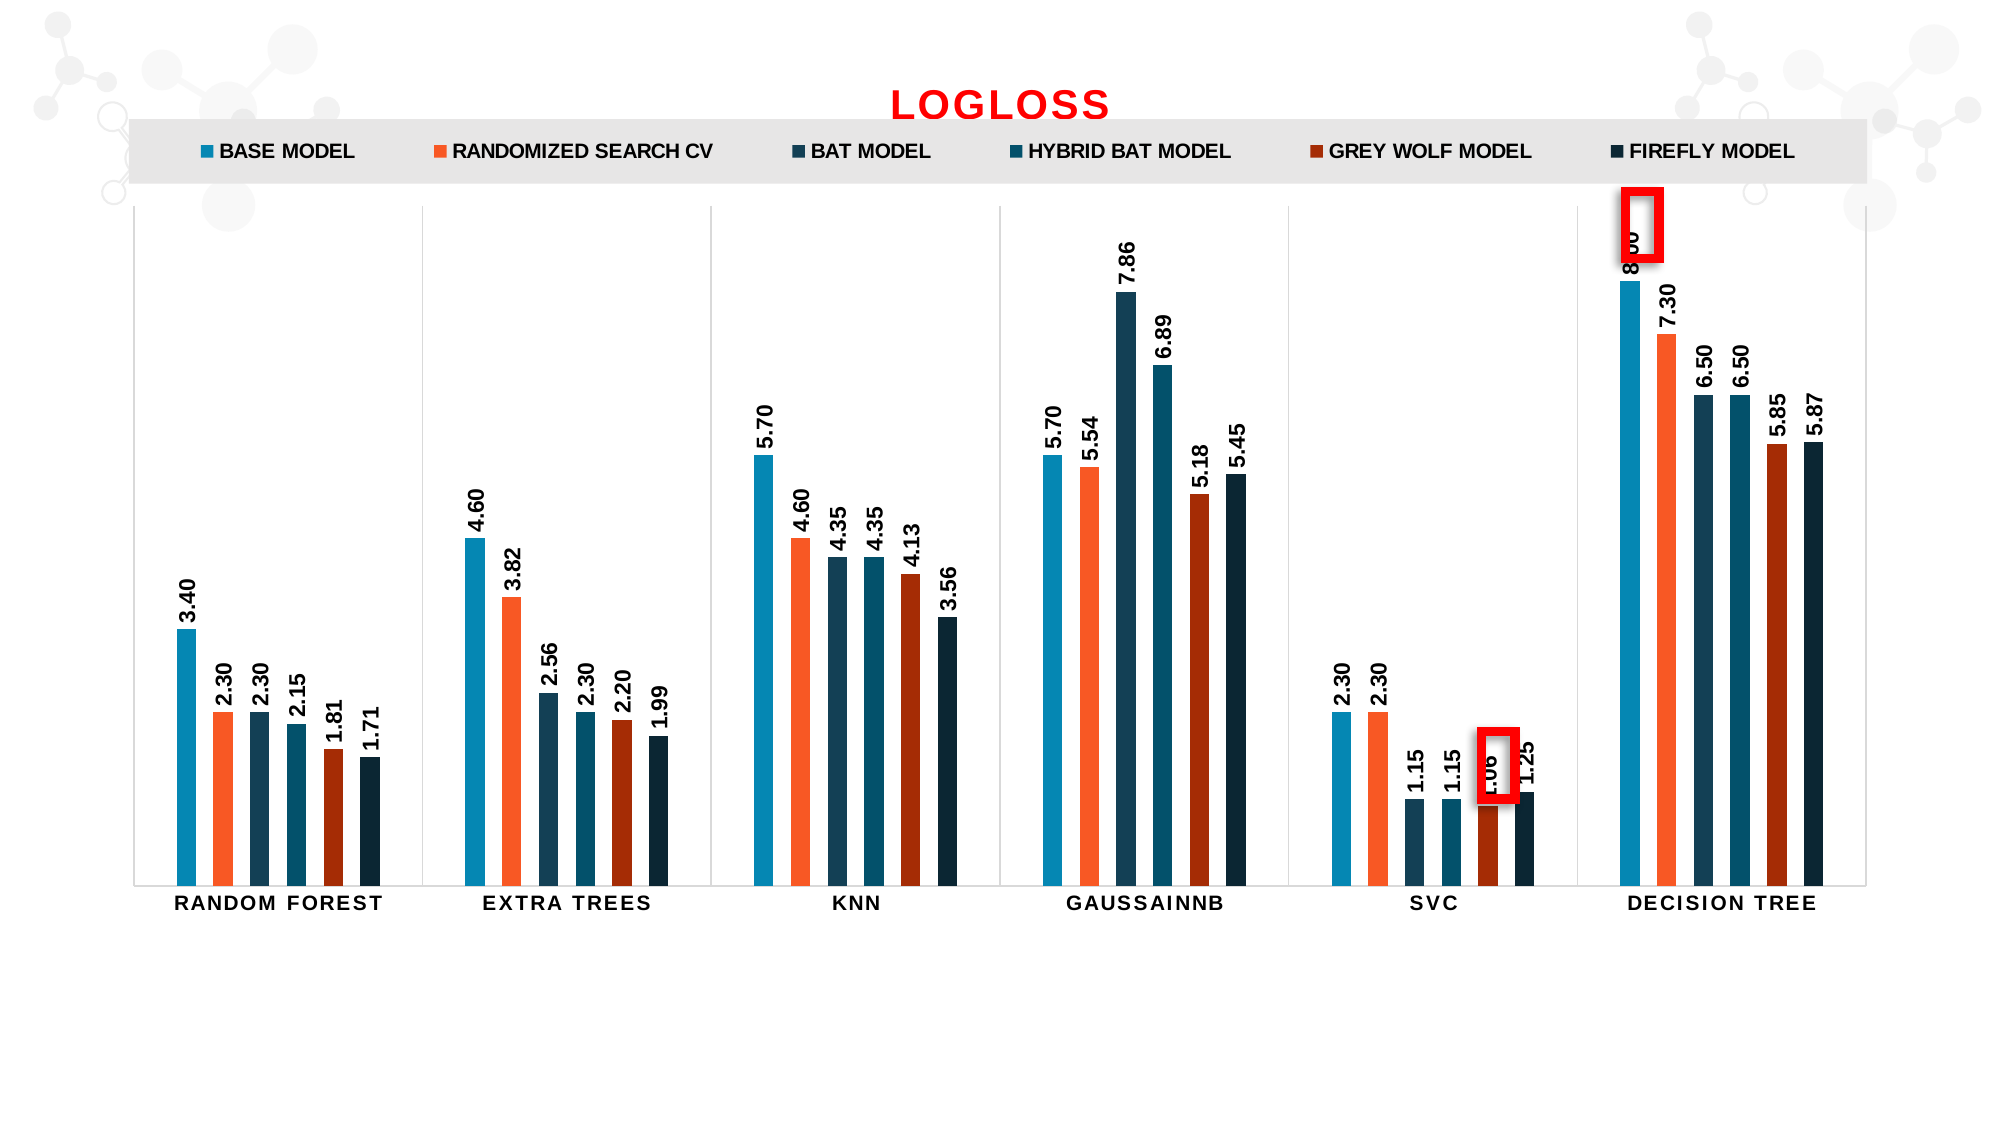

### Chart: LOGLOSS

| Category | BASE MODEL | RANDOMIZED SEARCH CV | BAT MODEL | HYBRID BAT MODEL | GREY WOLF MODEL | FIREFLY MODEL |
|---|---|---|---|---|---|---|
| RANDOM FOREST | 3.4 | 2.3 | 2.3 | 2.15 | 1.81 | 1.71 |
| EXTRA TREES | 4.6 | 3.82 | 2.56 | 2.3 | 2.2 | 1.99 |
| KNN | 5.7 | 4.6 | 4.35 | 4.35 | 4.13 | 3.56 |
| GAUSSAINNB | 5.7 | 5.54 | 7.86 | 6.89 | 5.18 | 5.45 |
| SVC | 2.3 | 2.3 | 1.15 | 1.15 | 1.06 | 1.25 |
| DECISION TREE | 8.0 | 7.3 | 6.5 | 6.5 | 5.85 | 5.87 |